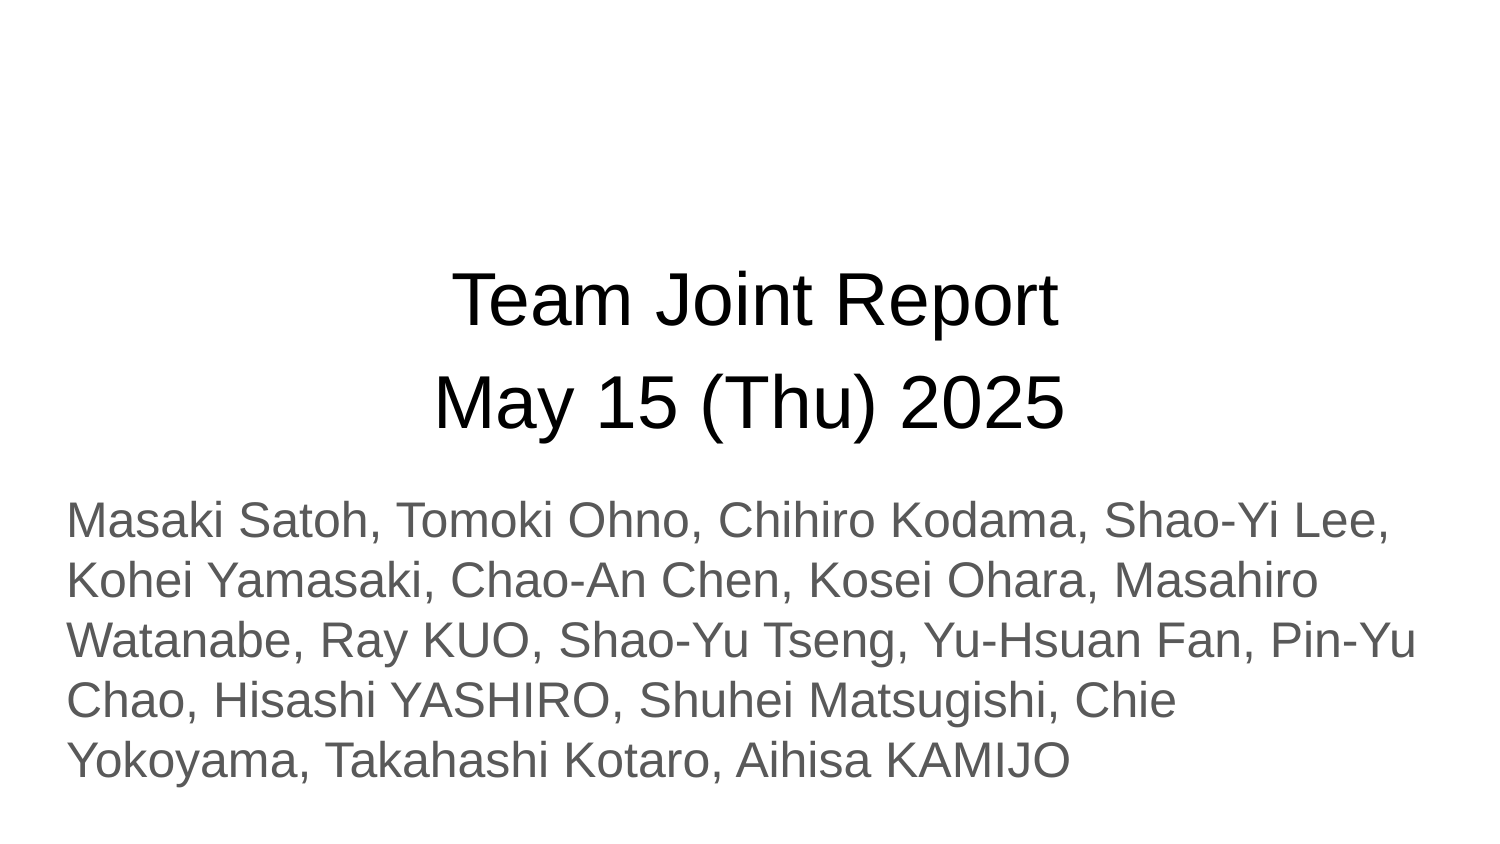

# Team Joint Report
May 15 (Thu) 2025

Masaki Satoh, Tomoki Ohno, Chihiro Kodama, Shao-Yi Lee, Kohei Yamasaki, Chao-An Chen, Kosei Ohara, Masahiro Watanabe, Ray KUO, Shao-Yu Tseng, Yu-Hsuan Fan, Pin-Yu Chao, Hisashi YASHIRO, Shuhei Matsugishi, Chie Yokoyama, Takahashi Kotaro, Aihisa KAMIJO